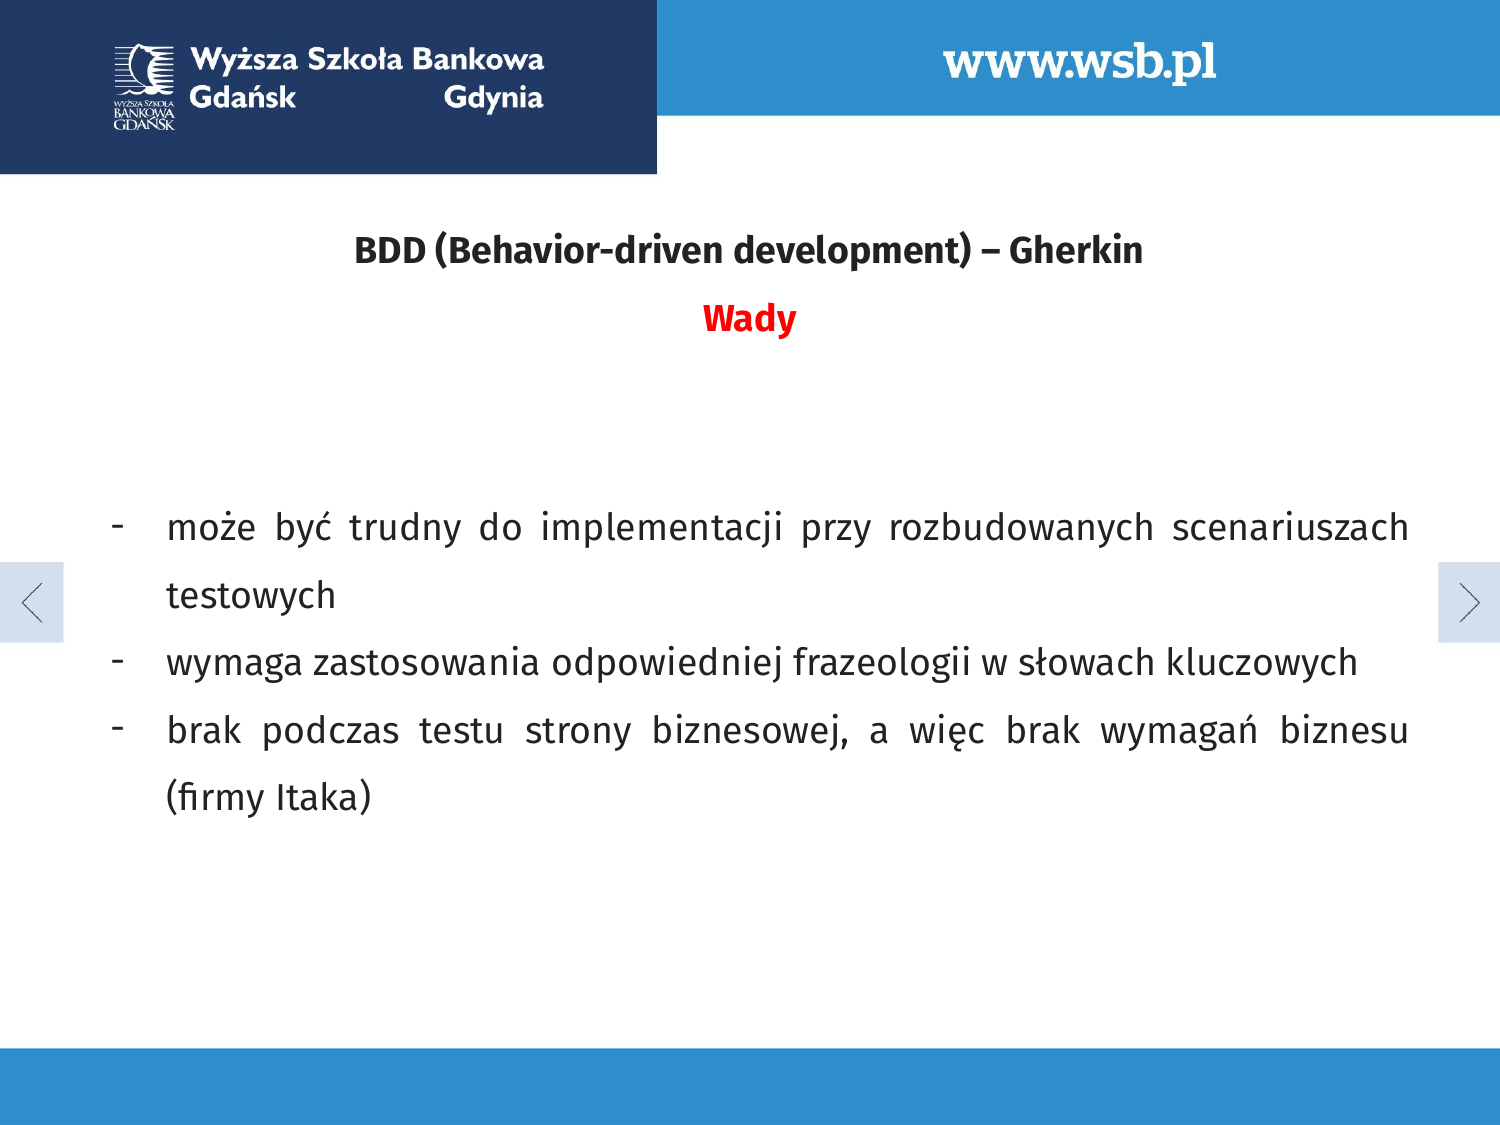

BDD (Behavior-driven development) – Gherkin
Wady

może być trudny do implementacji przy rozbudowanych scenariuszach testowych
wymaga zastosowania odpowiedniej frazeologii w słowach kluczowych
brak podczas testu strony biznesowej, a więc brak wymagań biznesu (firmy Itaka)